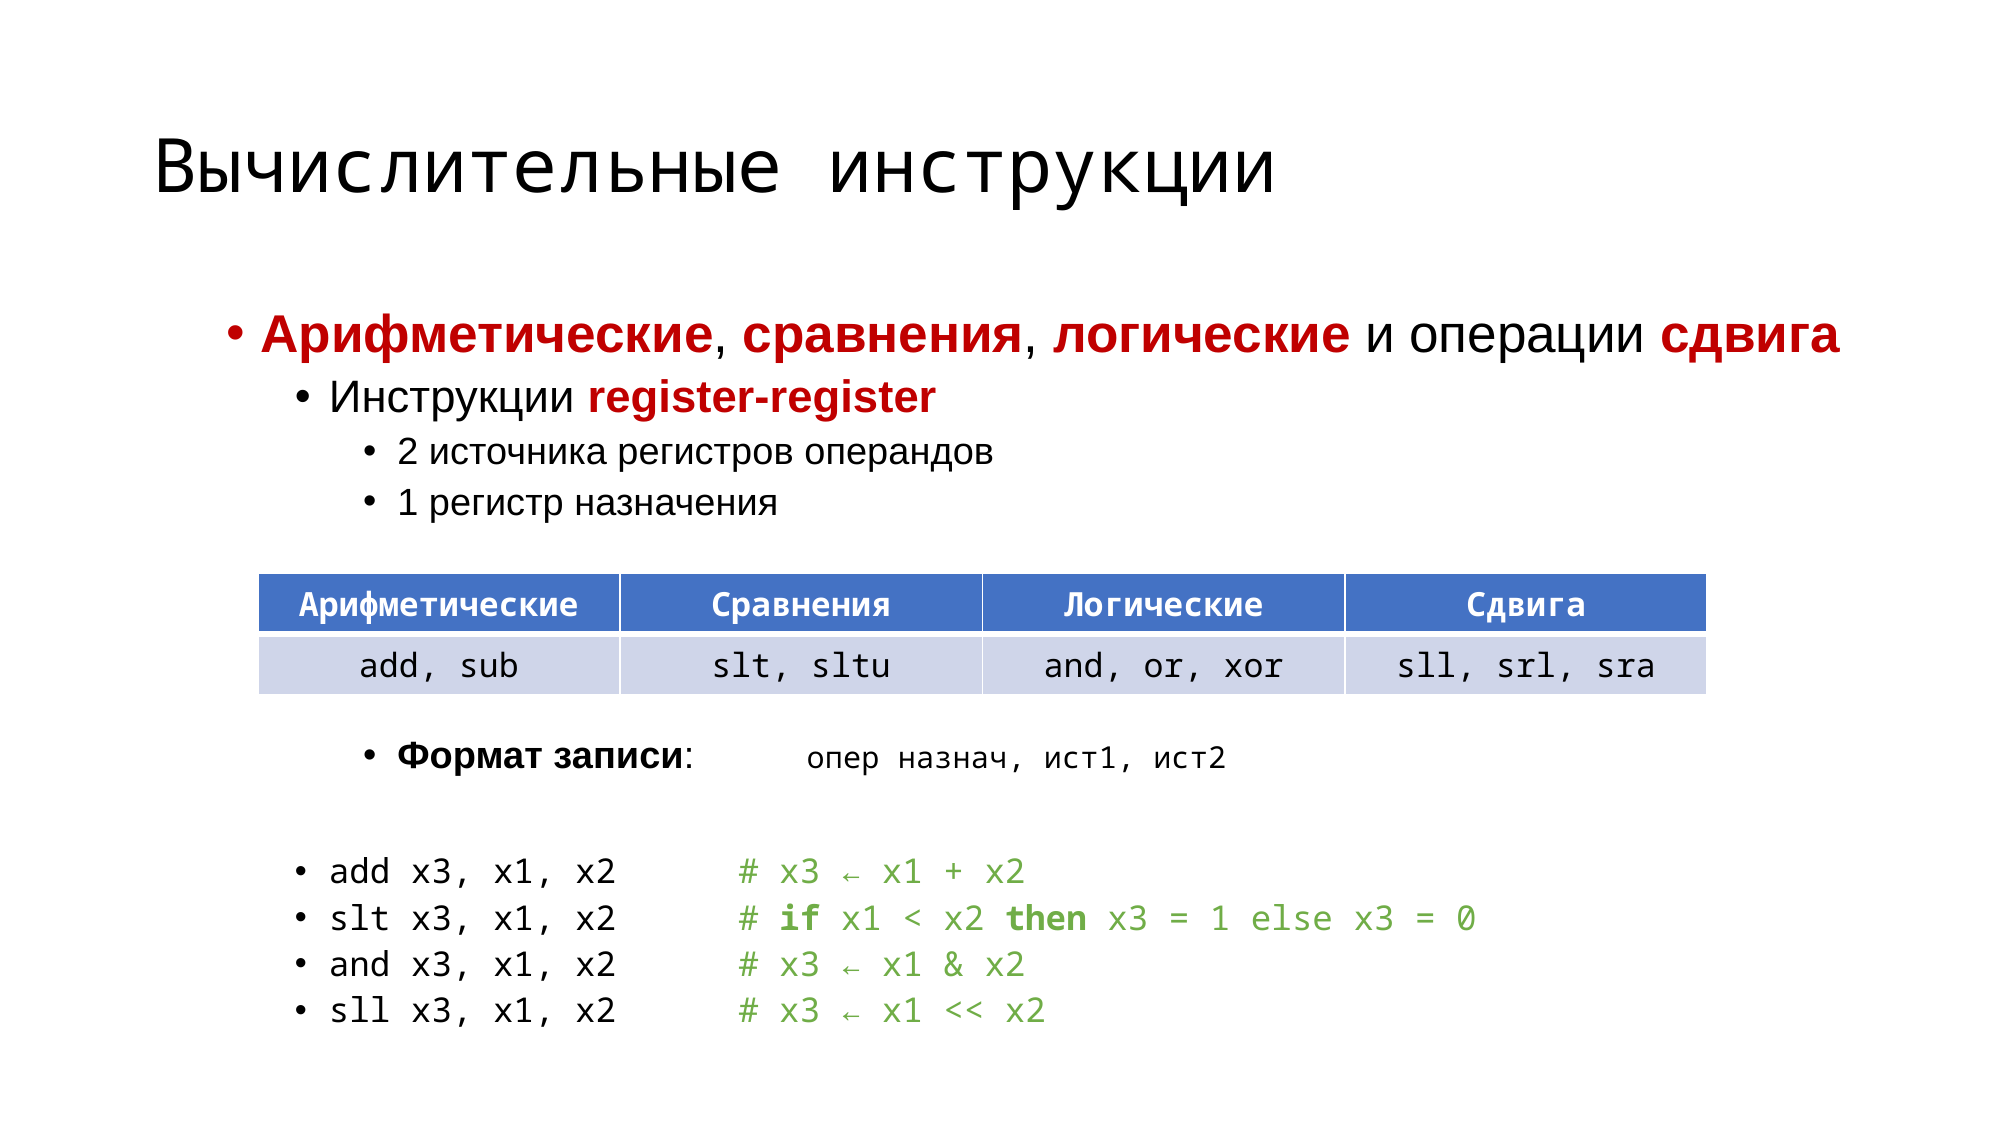

# Вычислительные инструкции
Арифметические, сравнения, логические и операции сдвига
Инструкции register-register
2 источника регистров операндов
1 регистр назначения

Формат записи: 	опер назнач, ист1, ист2

add x3, x1, x2		# x3 ← x1 + x2
slt x3, x1, x2		# if x1 < x2 then x3 = 1 else x3 = 0
and x3, x1, x2		# x3 ← x1 & x2
sll x3, x1, x2 	# x3 ← x1 << x2
| Арифметические | Сравнения | Логические | Сдвига |
| --- | --- | --- | --- |
| add, sub | slt, sltu | and, or, xor | sll, srl, sra |